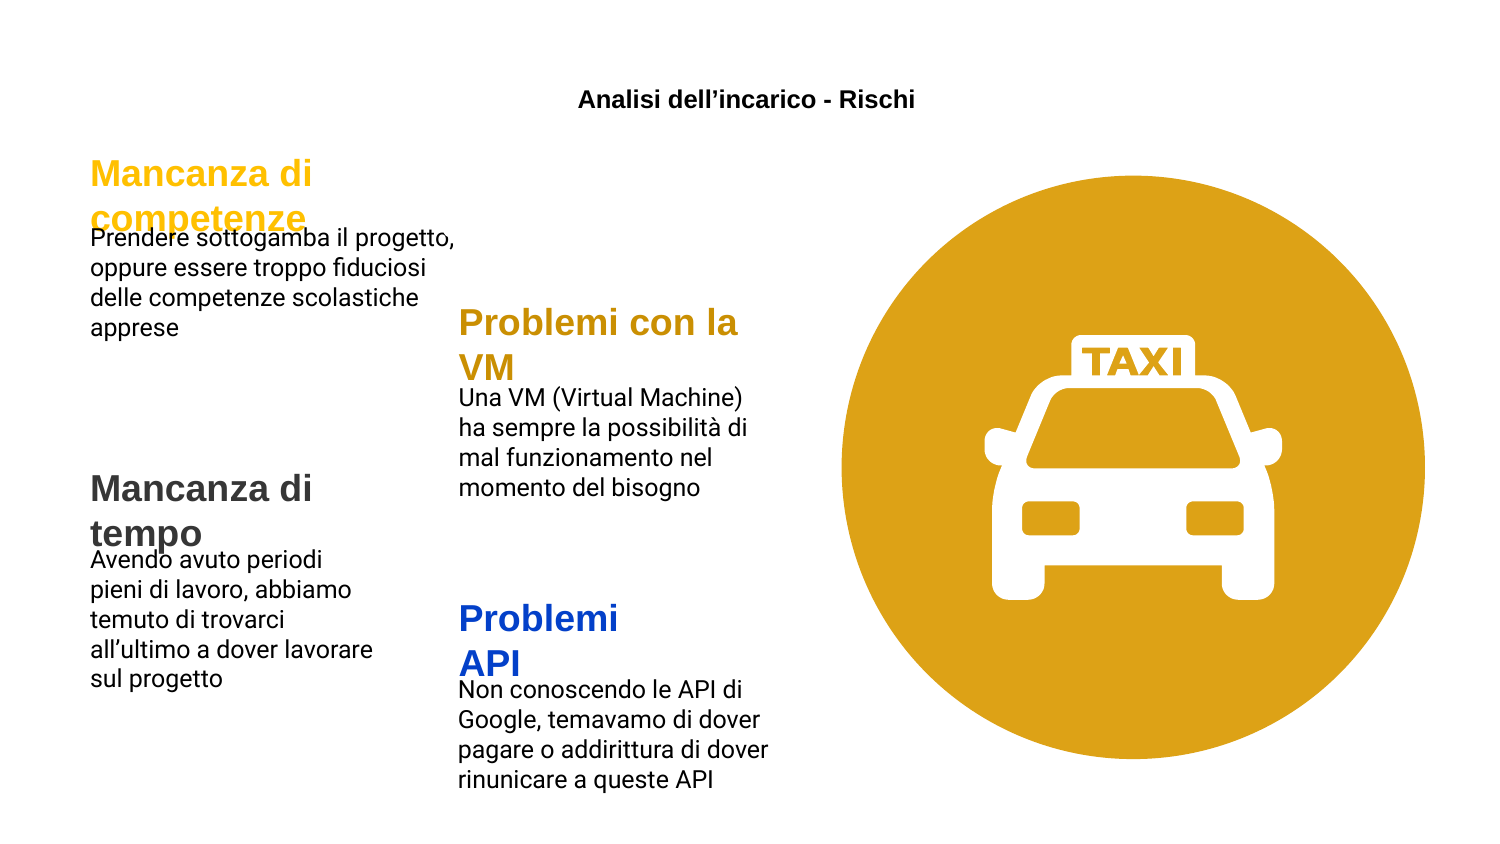

# Analisi dell’incarico - Rischi
Mancanza di competenze
Prendere sottogamba il progetto, oppure essere troppo fiduciosi delle competenze scolastiche apprese

Problemi con la VM
Una VM (Virtual Machine) ha sempre la possibilità di mal funzionamento nel momento del bisogno

Mancanza di tempo
Avendo avuto periodi pieni di lavoro, abbiamo temuto di trovarci all’ultimo a dover lavorare sul progetto
Problemi API
Non conoscendo le API di Google, temavamo di dover pagare o addirittura di dover rinunicare a queste API